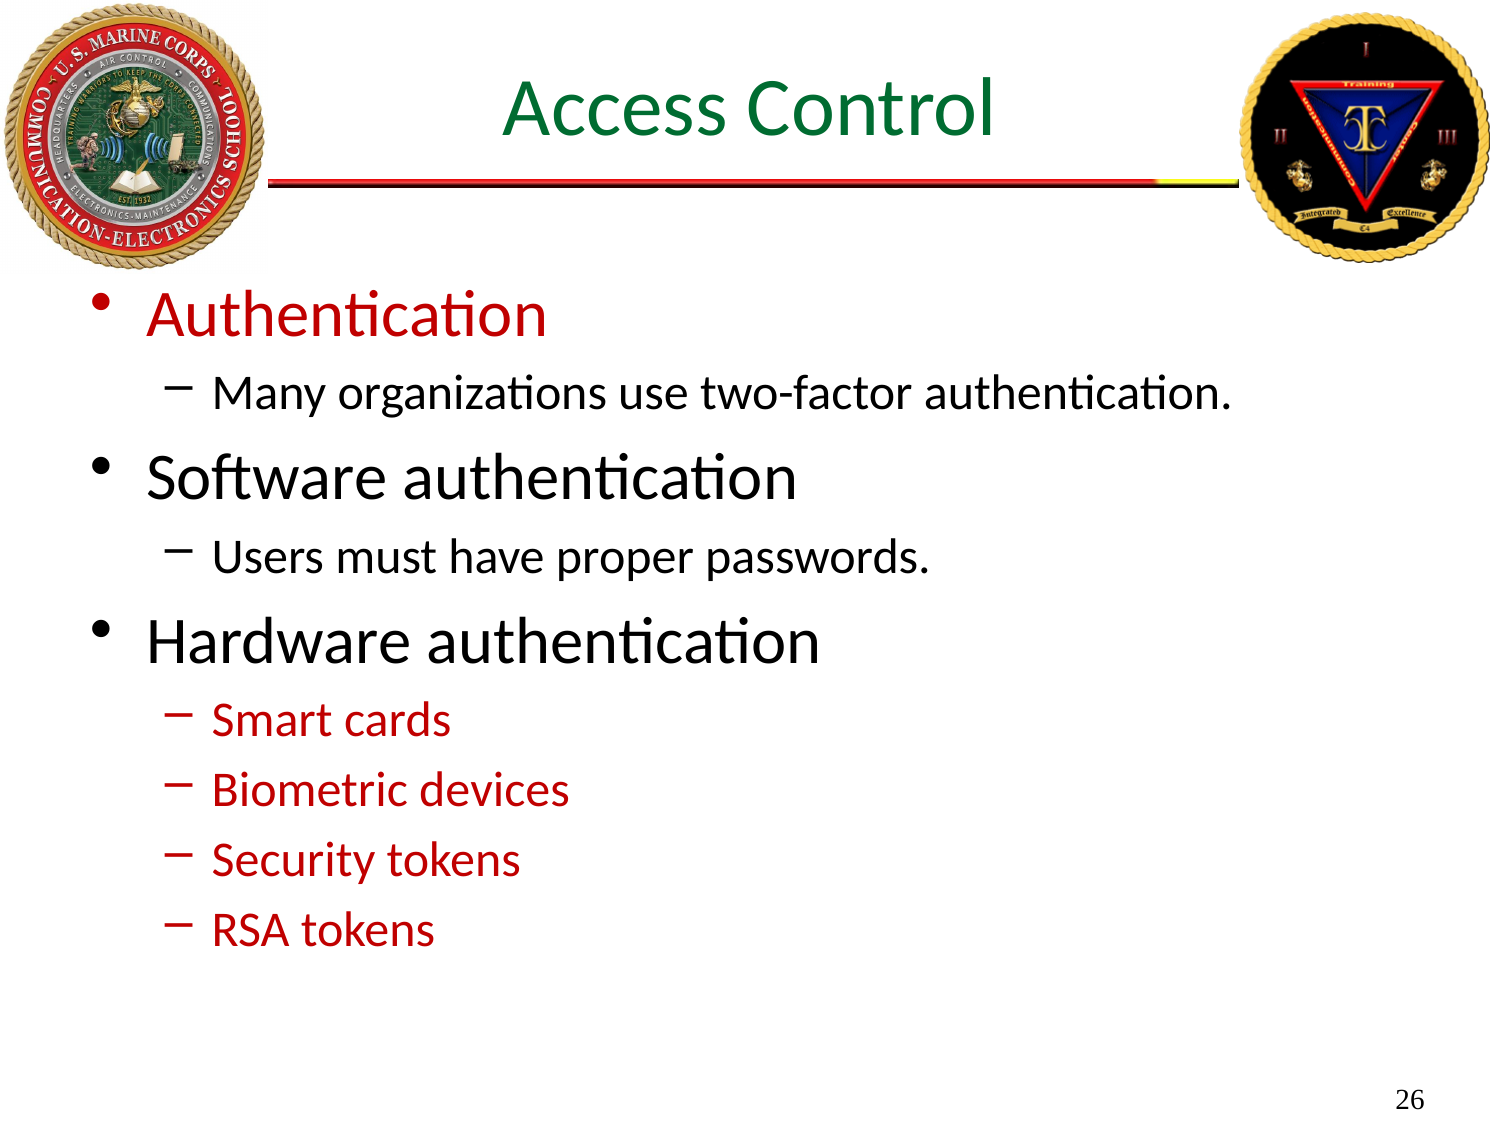

# Access Control
Authentication
Many organizations use two-factor authentication.
Software authentication
Users must have proper passwords.
Hardware authentication
Smart cards
Biometric devices
Security tokens
RSA tokens